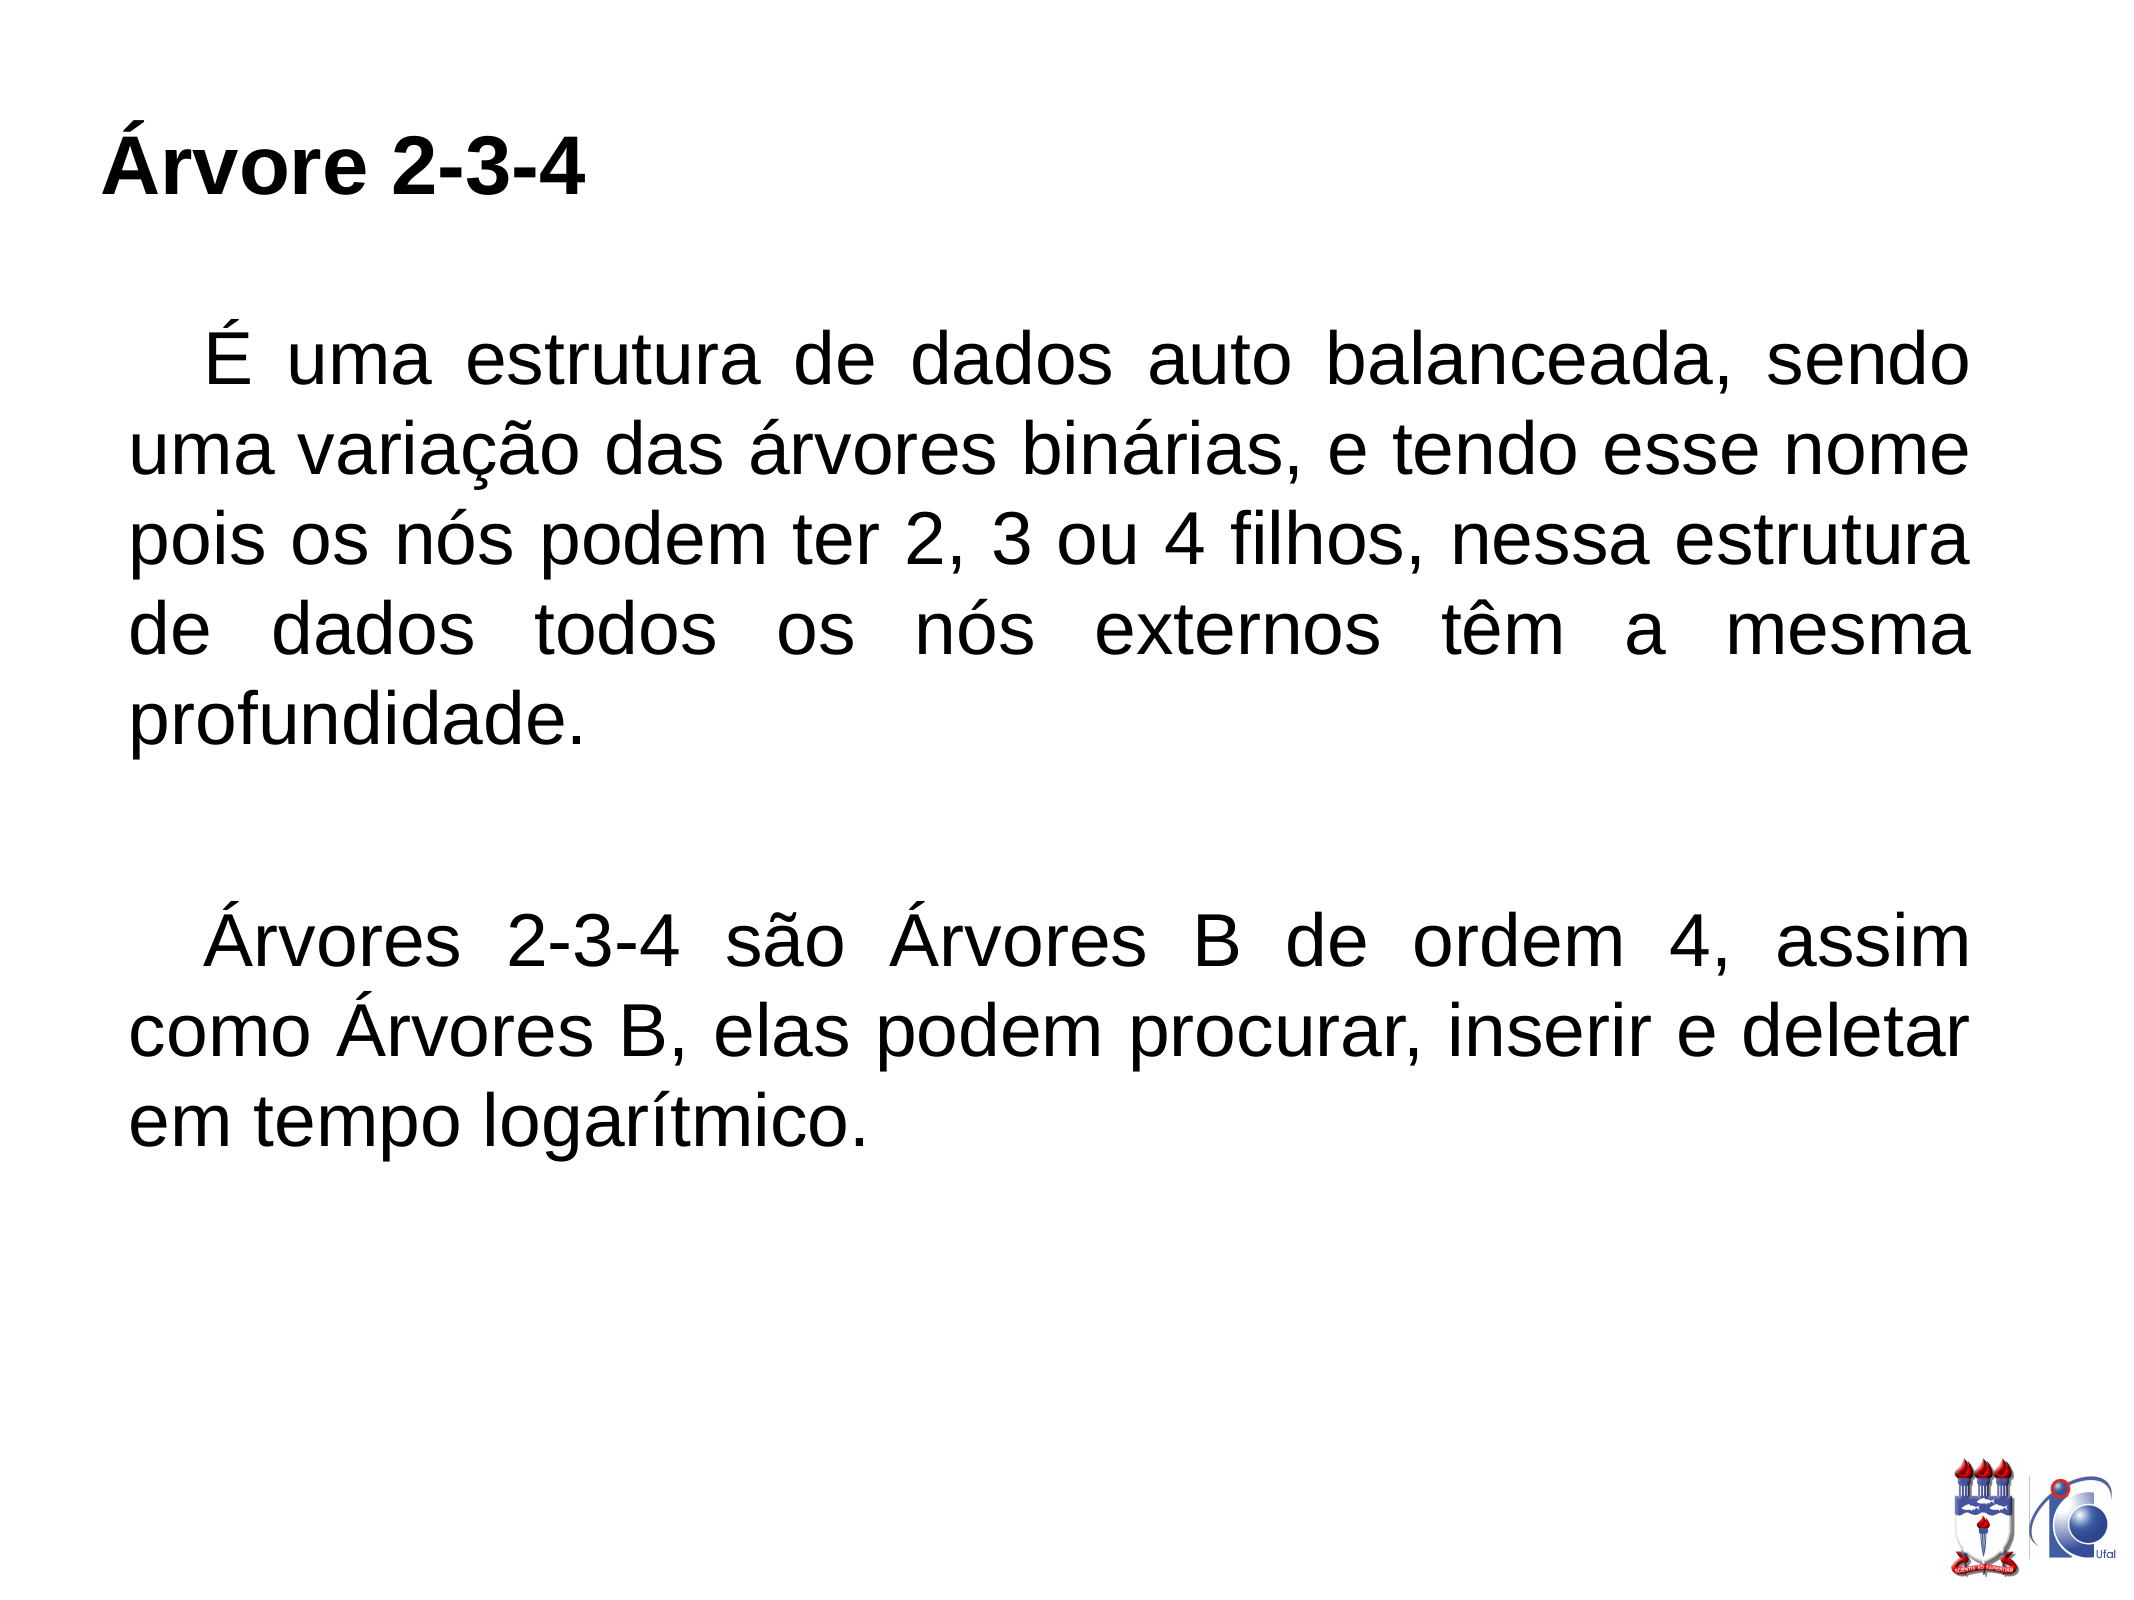

# Árvore 2-3-4
É uma estrutura de dados auto balanceada, sendo uma variação das árvores binárias, e tendo esse nome pois os nós podem ter 2, 3 ou 4 filhos, nessa estrutura de dados todos os nós externos têm a mesma profundidade.

Árvores 2-3-4 são Árvores B de ordem 4, assim como Árvores B, elas podem procurar, inserir e deletar em tempo logarítmico.